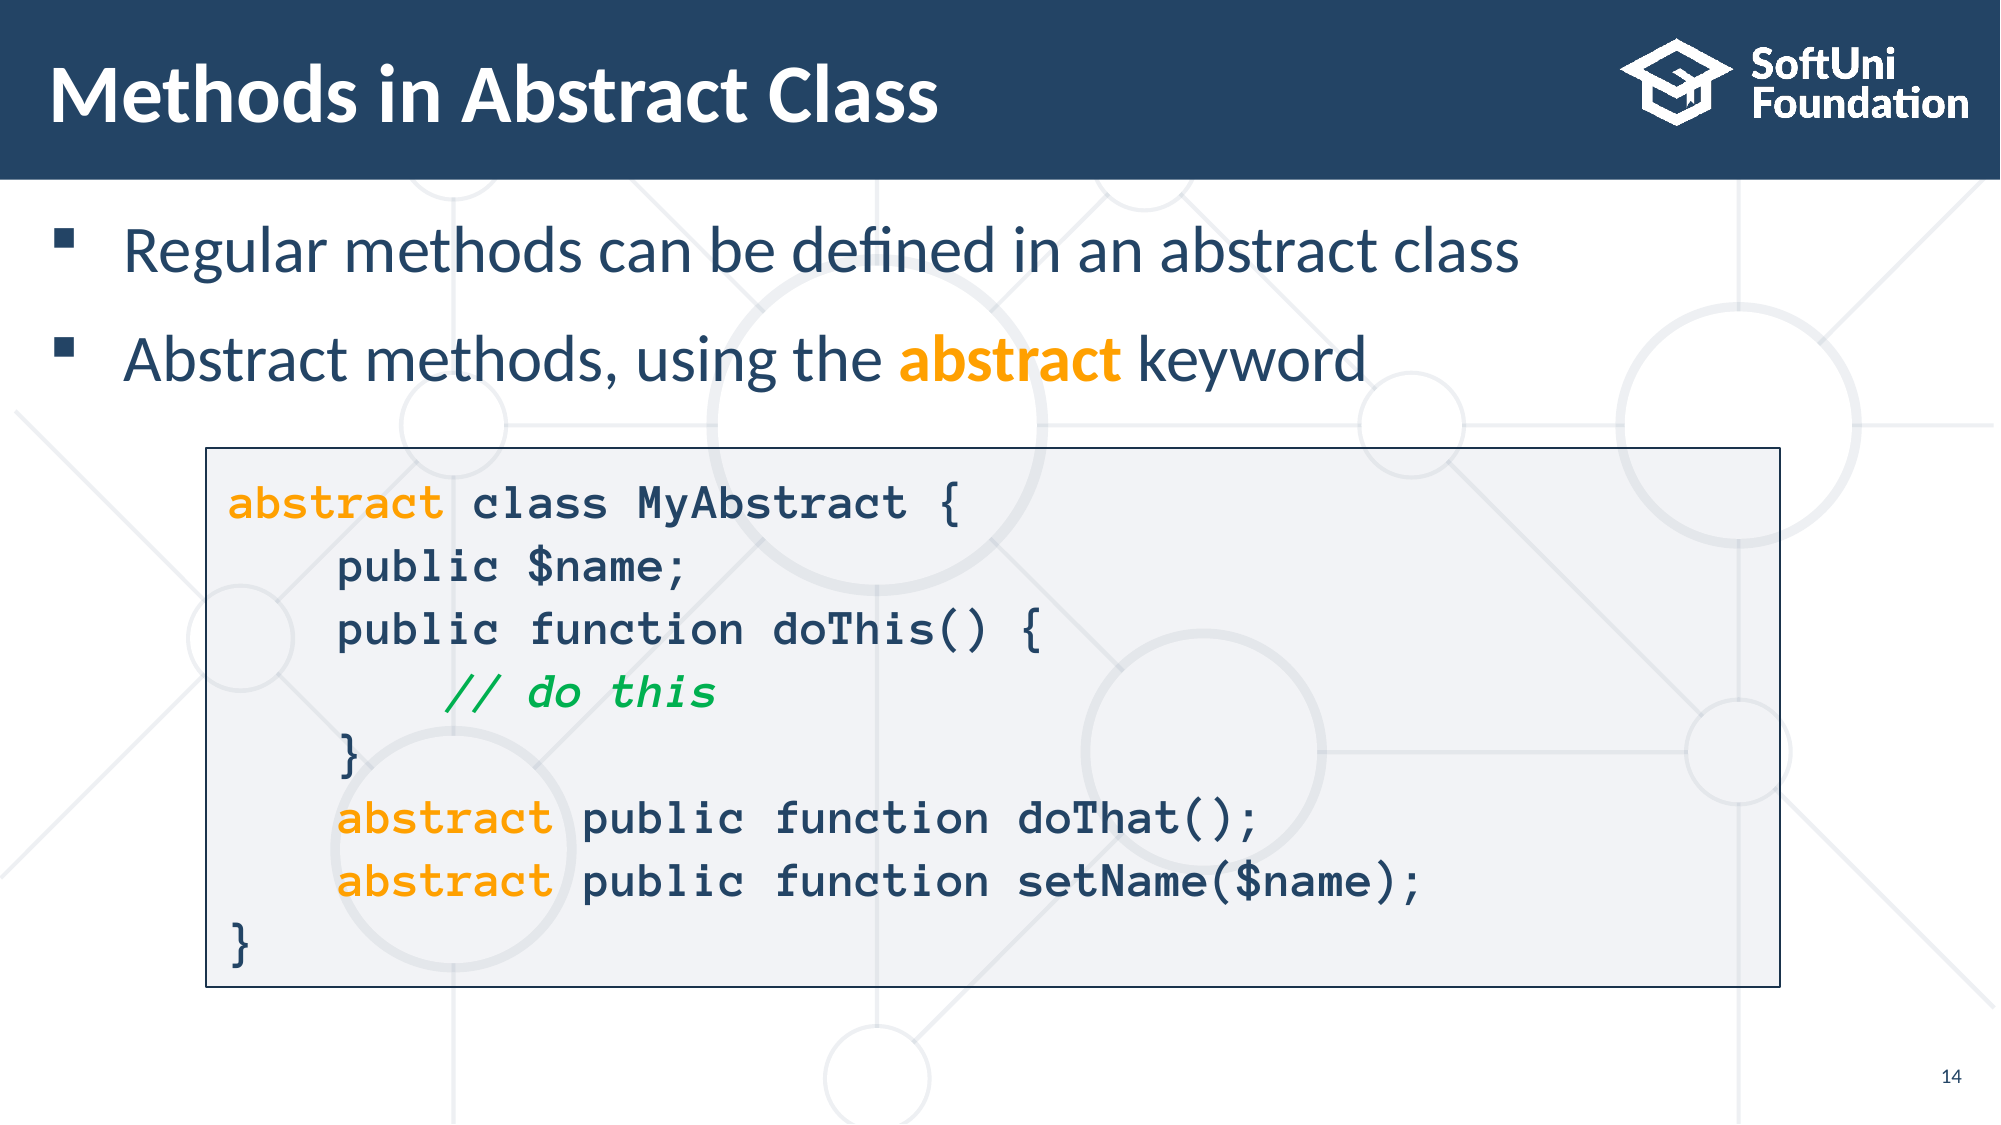

# Methods in Abstract Class
Regular methods can be defined in an abstract class
Abstract methods, using the abstract keyword
abstract class MyAbstract {
    public $name;
    public function doThis() {
        // do this
    }
    abstract public function doThat();
    abstract public function setName($name);
}
14